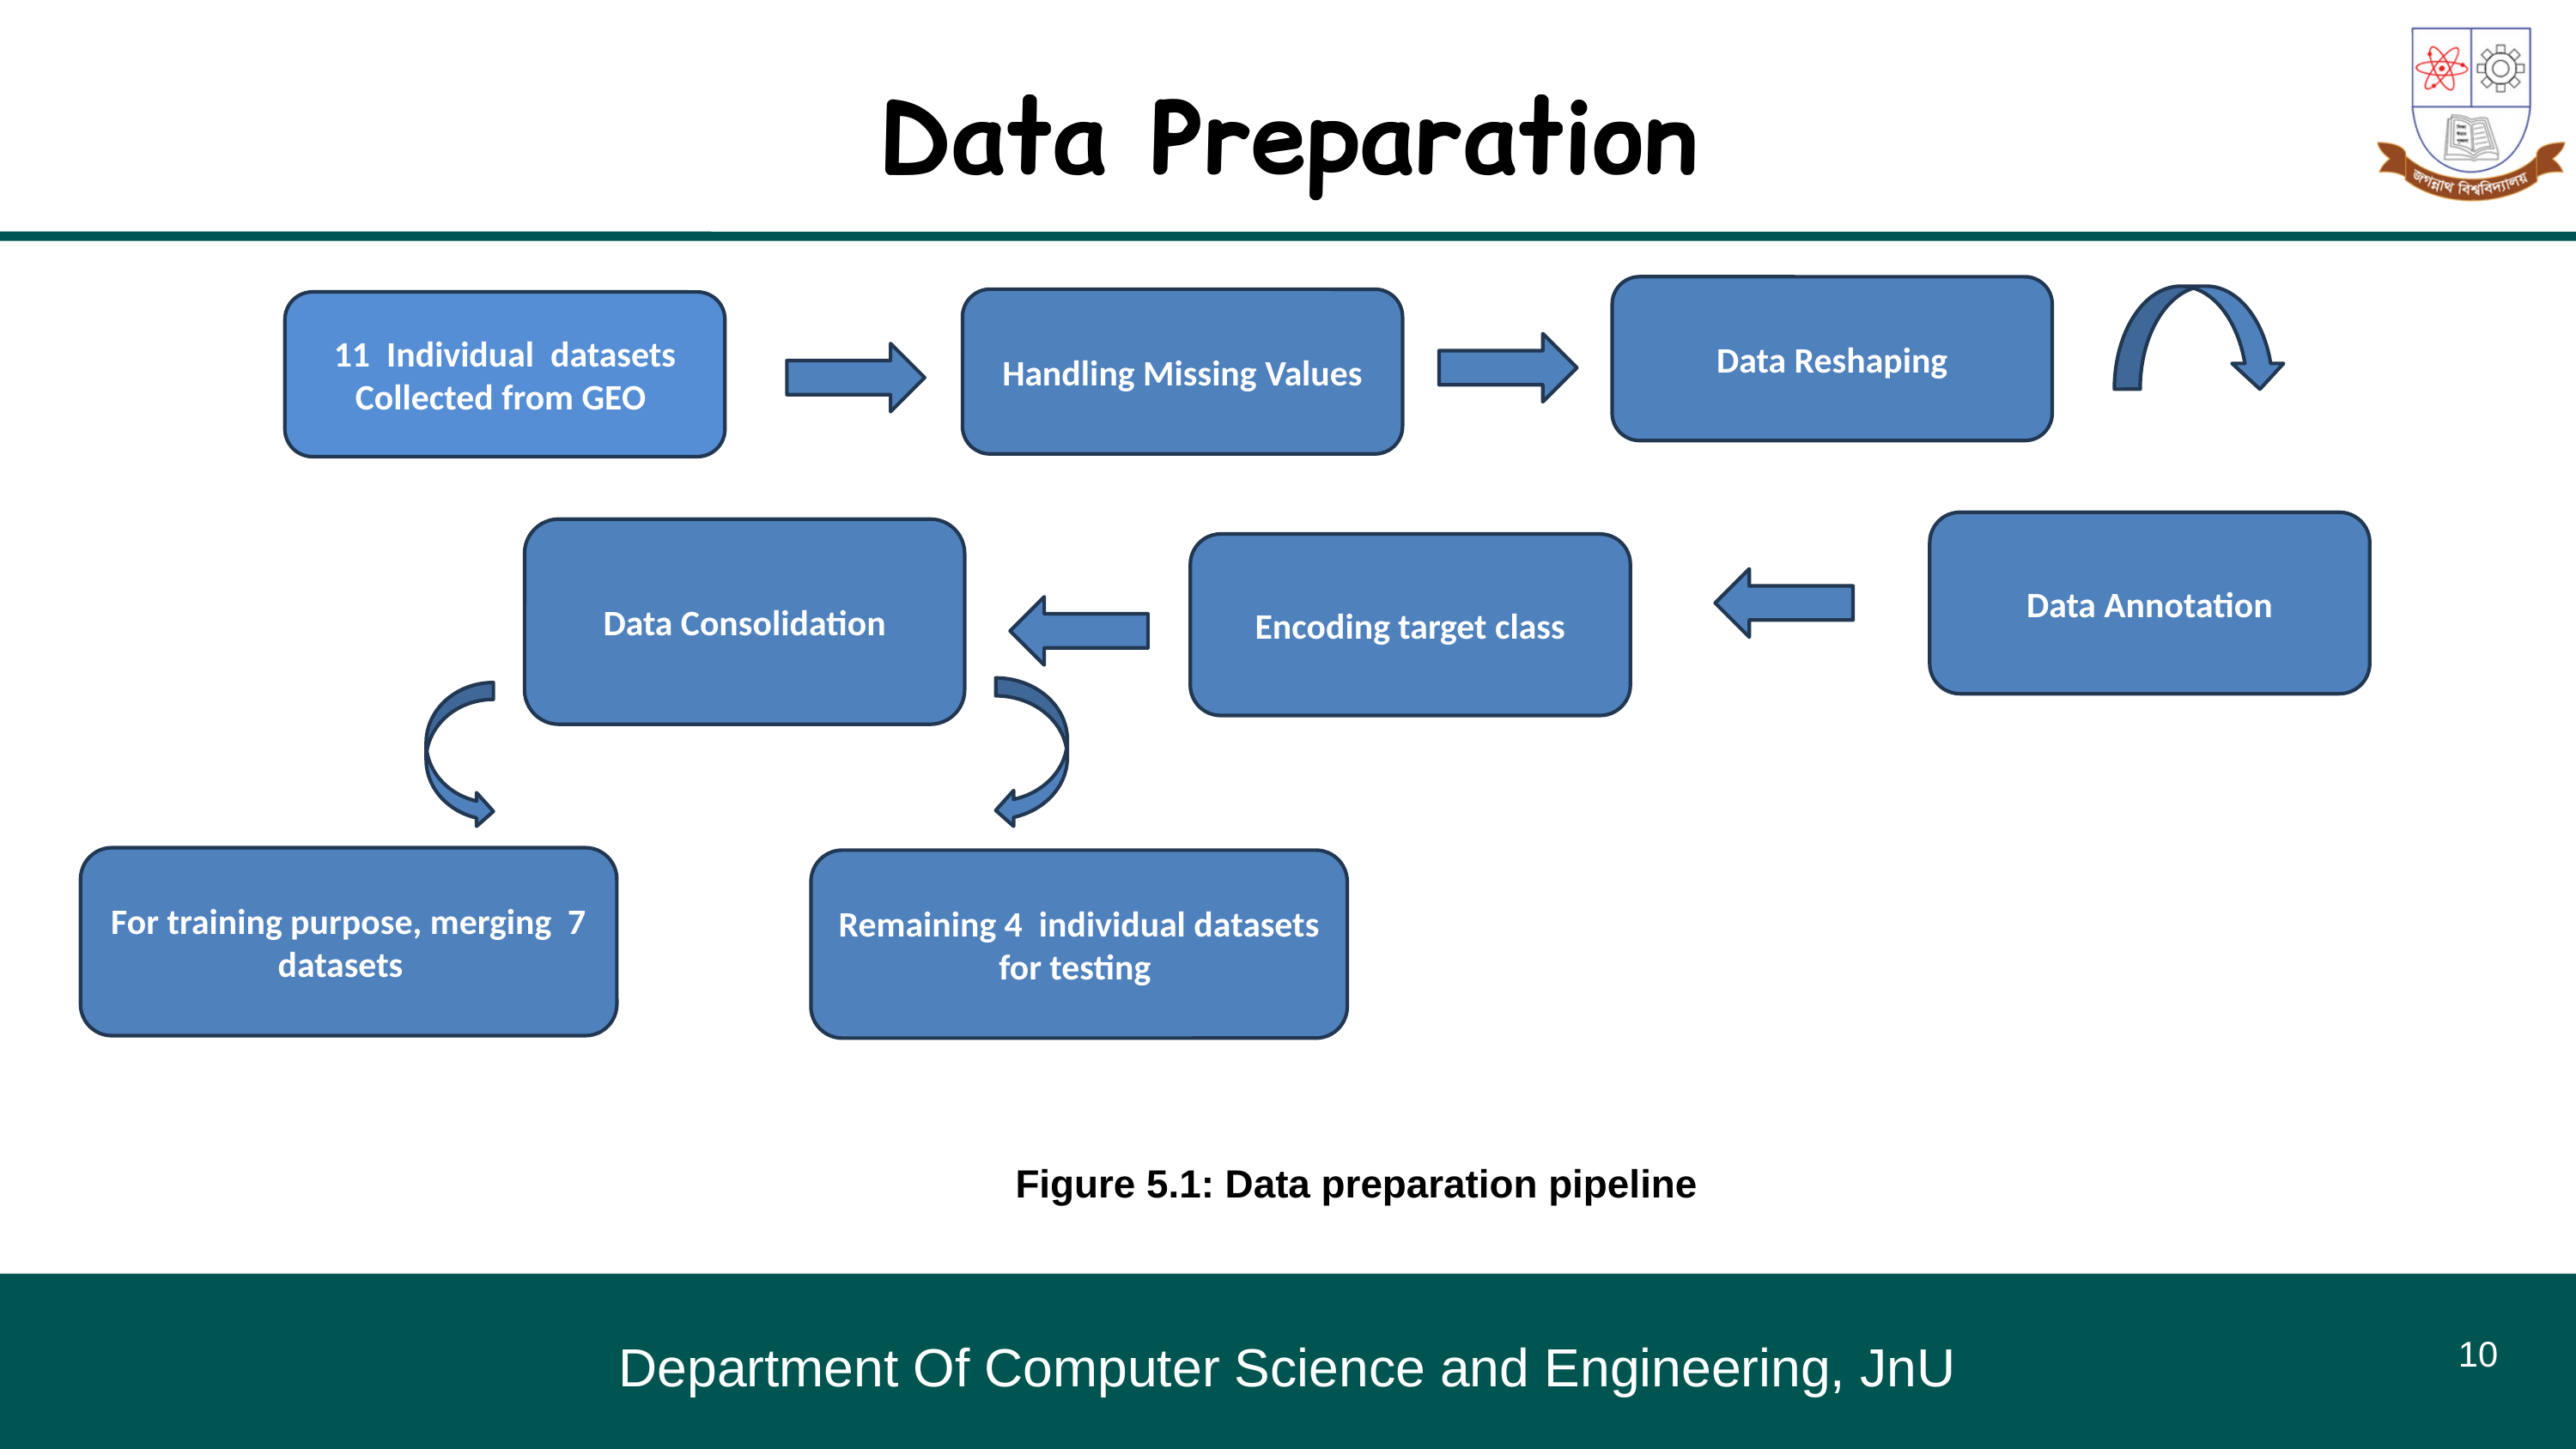

Data Preparation

Data Reshaping

Handling Missing Values
11  Individual  datasets Collected from GEO

Data Annotation
Data Consolidation
Encoding target class

For training purpose, merging  7 datasets
Remaining 4  individual datasets for testing
Figure 5.1: Data preparation pipeline

10
Department Of Computer Science and Engineering, JnU